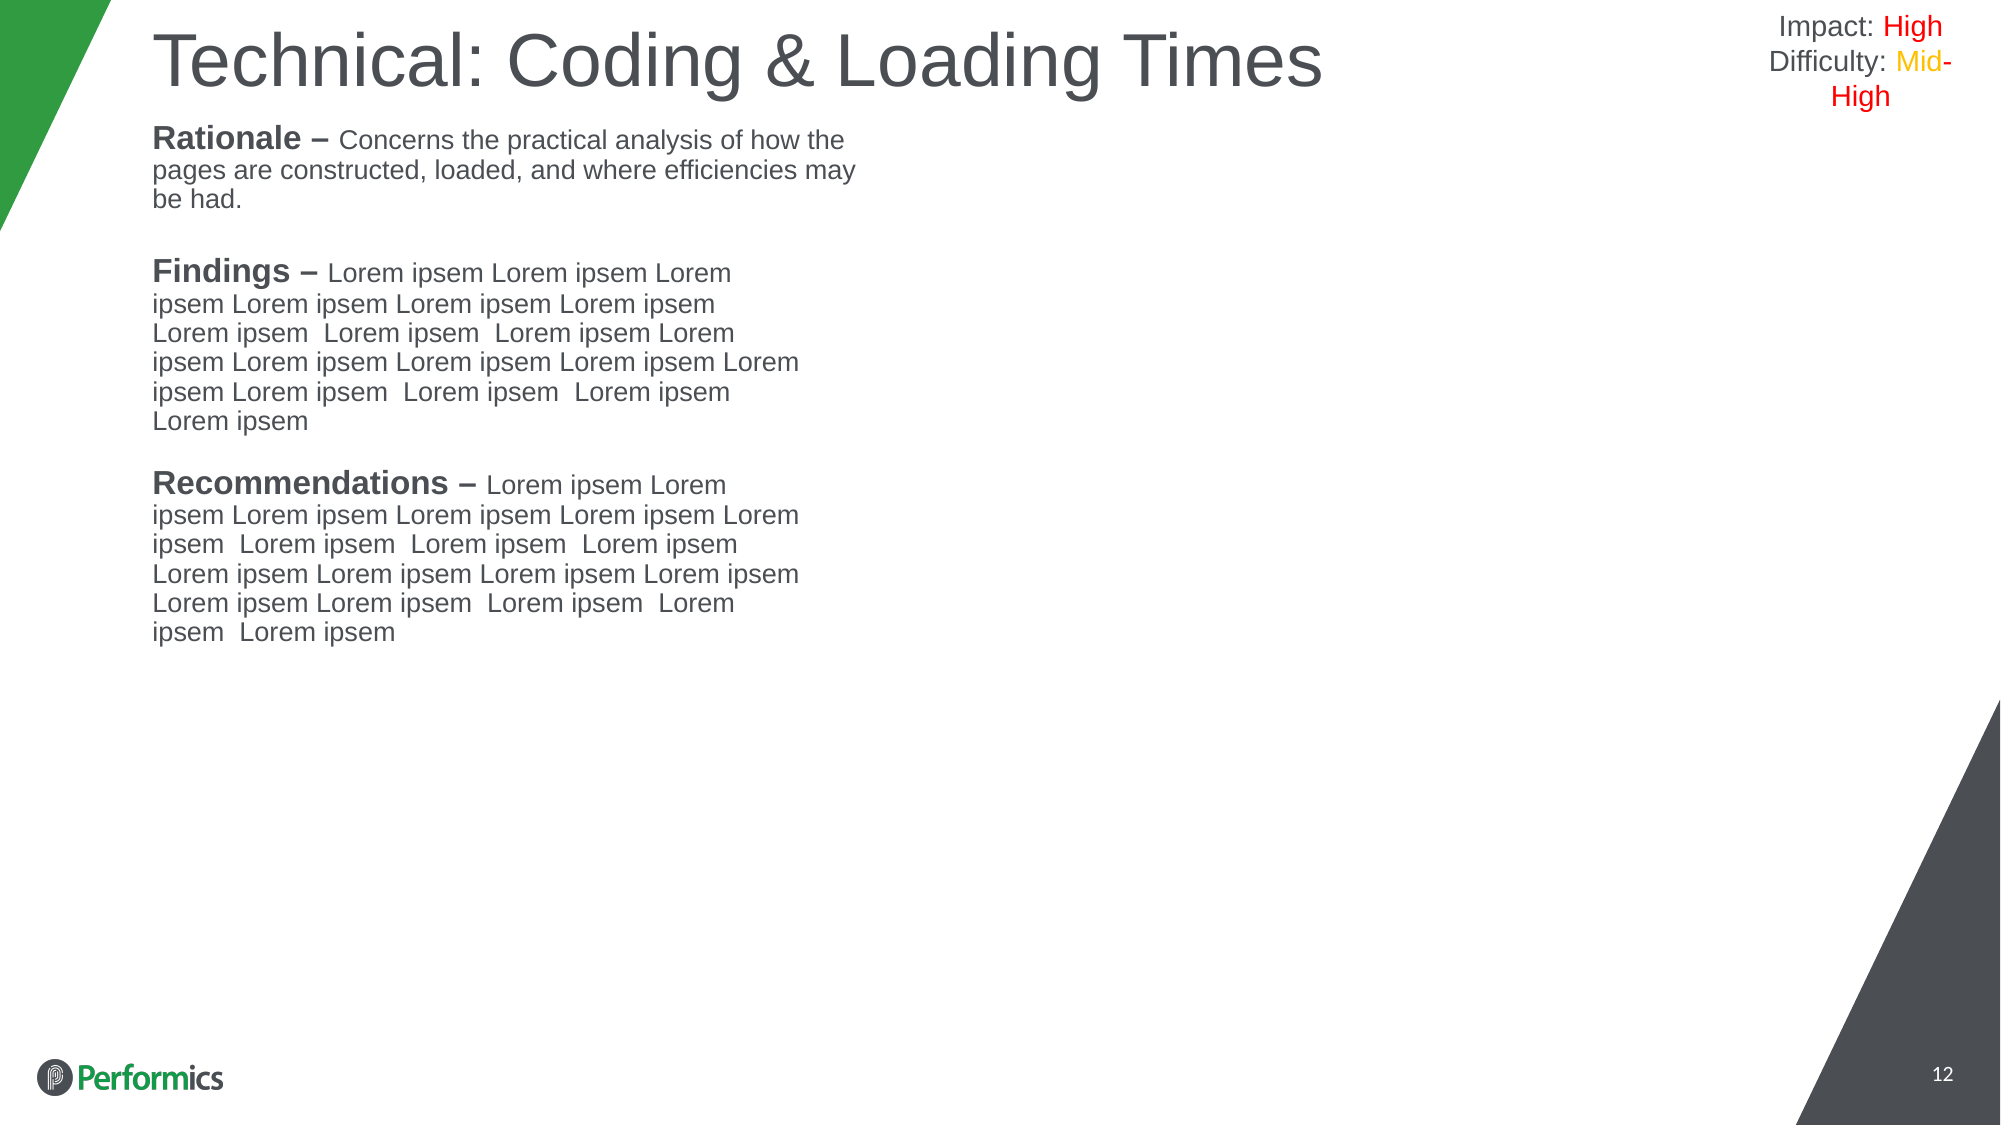

Impact: High
Difficulty: Mid-High
# Technical: Coding & Loading Times
Rationale – Concerns the practical analysis of how the pages are constructed, loaded, and where efficiencies may be had.

Findings – Lorem ipsem Lorem ipsem Lorem ipsem Lorem ipsem Lorem ipsem Lorem ipsem  Lorem ipsem  Lorem ipsem  Lorem ipsem Lorem ipsem Lorem ipsem Lorem ipsem Lorem ipsem Lorem ipsem Lorem ipsem  Lorem ipsem  Lorem ipsem  Lorem ipsem

Recommendations – Lorem ipsem Lorem ipsem Lorem ipsem Lorem ipsem Lorem ipsem Lorem ipsem  Lorem ipsem  Lorem ipsem  Lorem ipsem Lorem ipsem Lorem ipsem Lorem ipsem Lorem ipsem Lorem ipsem Lorem ipsem  Lorem ipsem  Lorem ipsem  Lorem ipsem

12